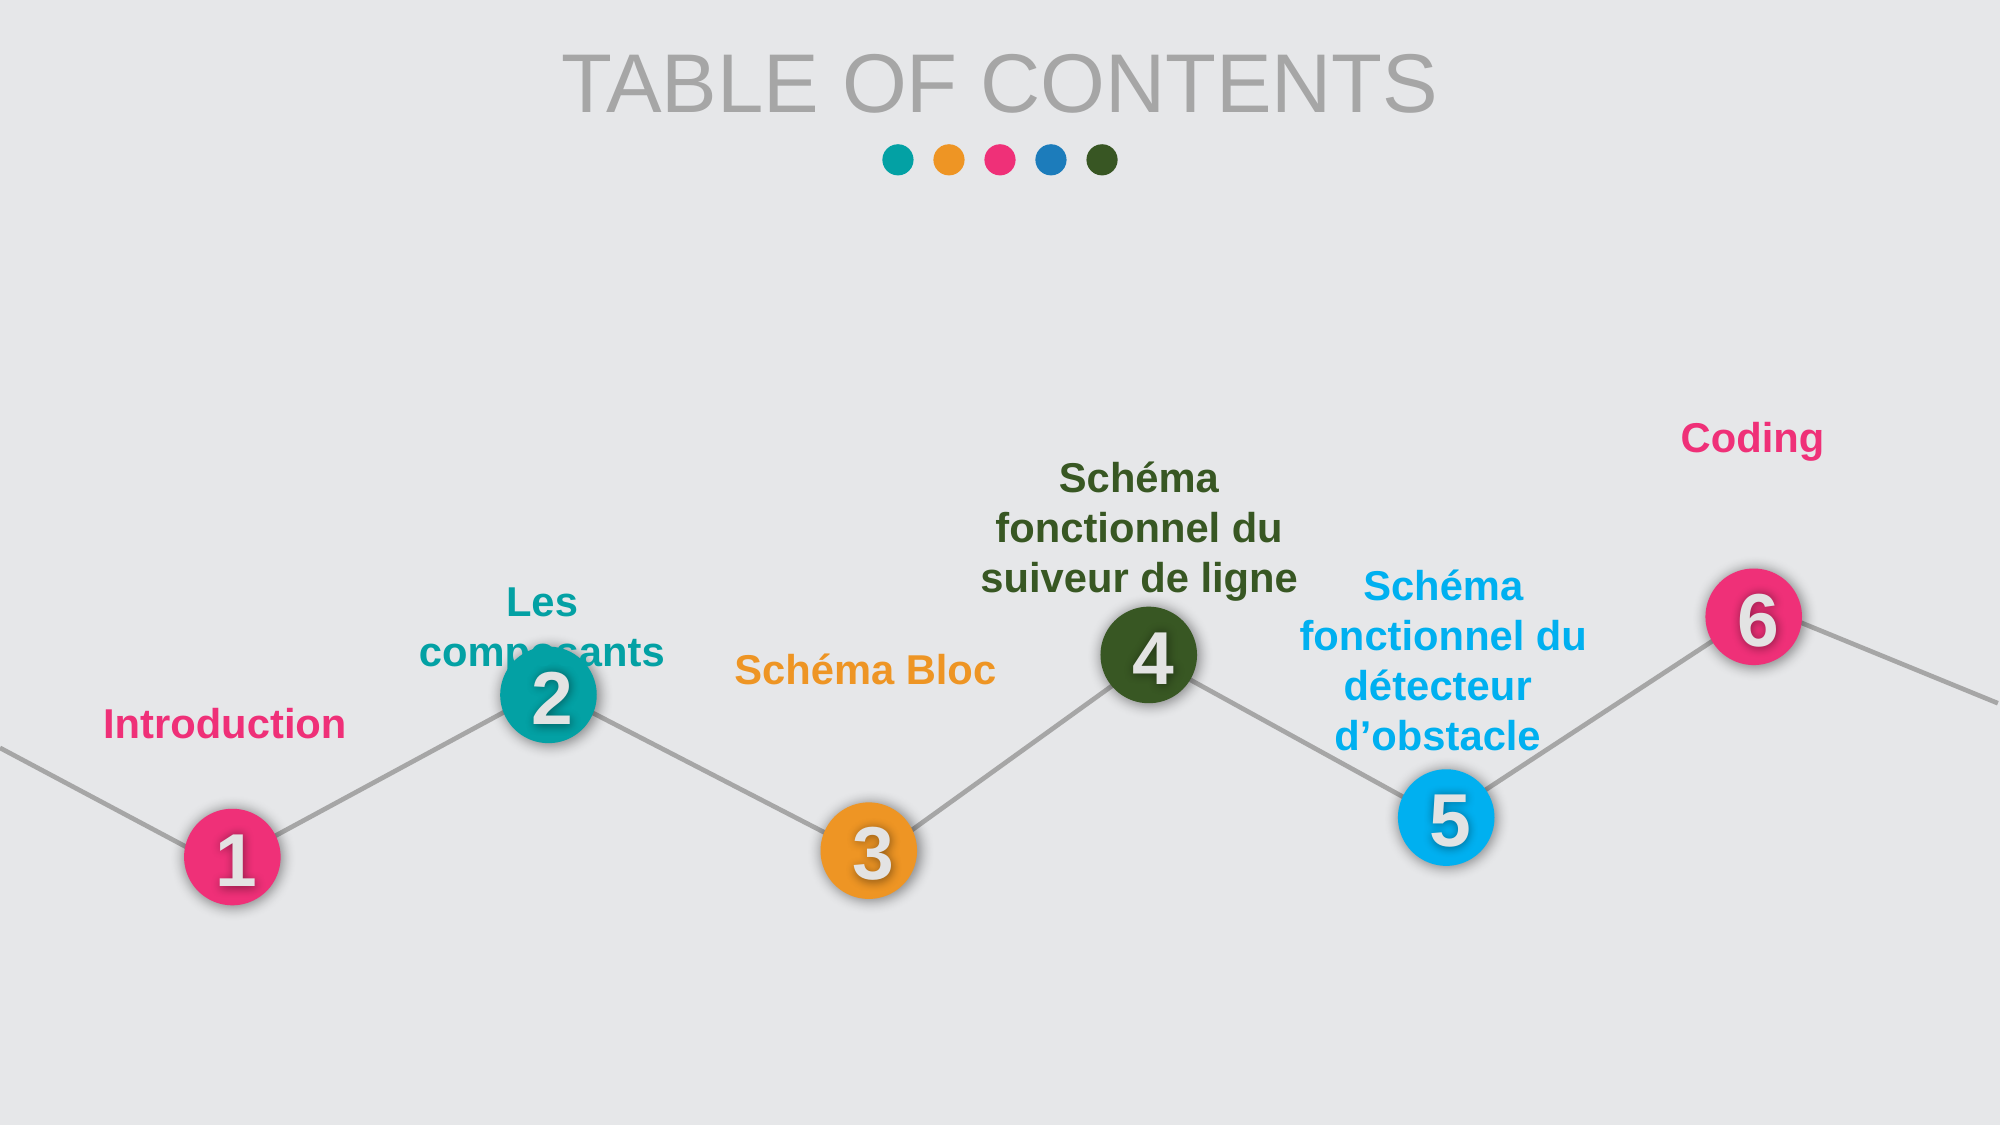

TABLE OF CONTENTS

Coding

Schéma fonctionnel du suiveur de ligne

Schéma fonctionnel du détecteur  d’obstacle

6
Les composants

4

Schéma Bloc

2

Introduction
5

3

1